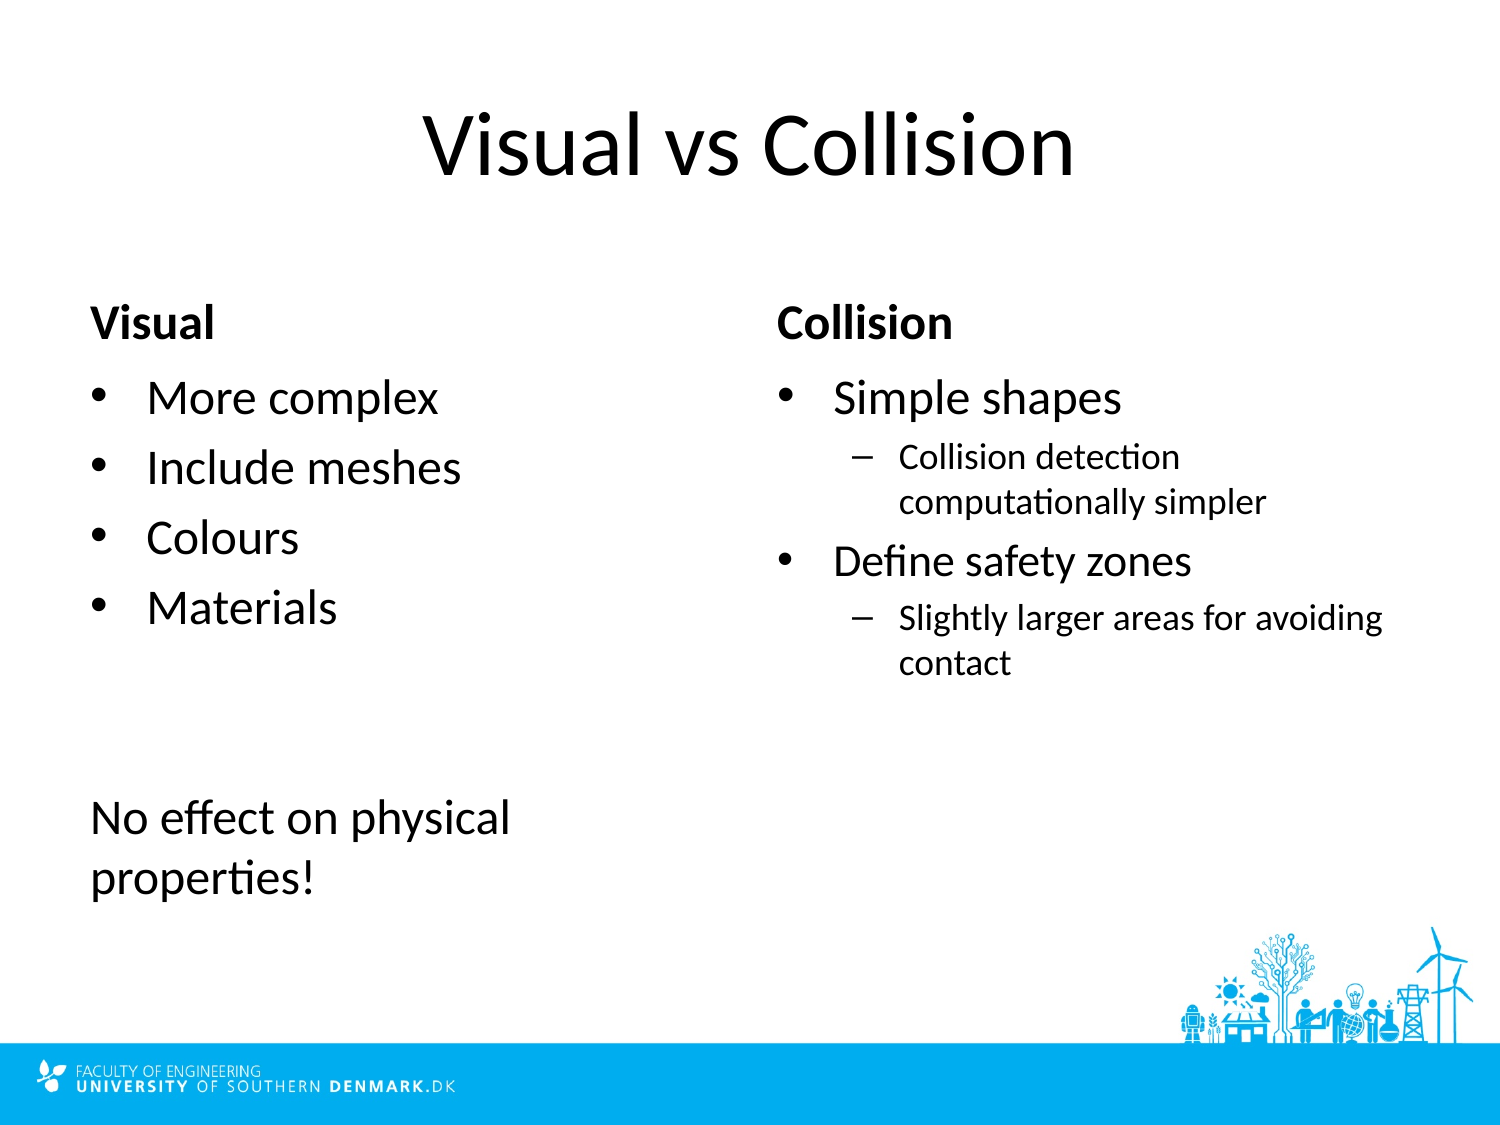

# Visual vs Collision
Visual
Collision
More complex
Include meshes
Colours
Materials

No effect on physical properties!

Simple shapes
Collision detection computationally simpler
Define safety zones
Slightly larger areas for avoiding contact